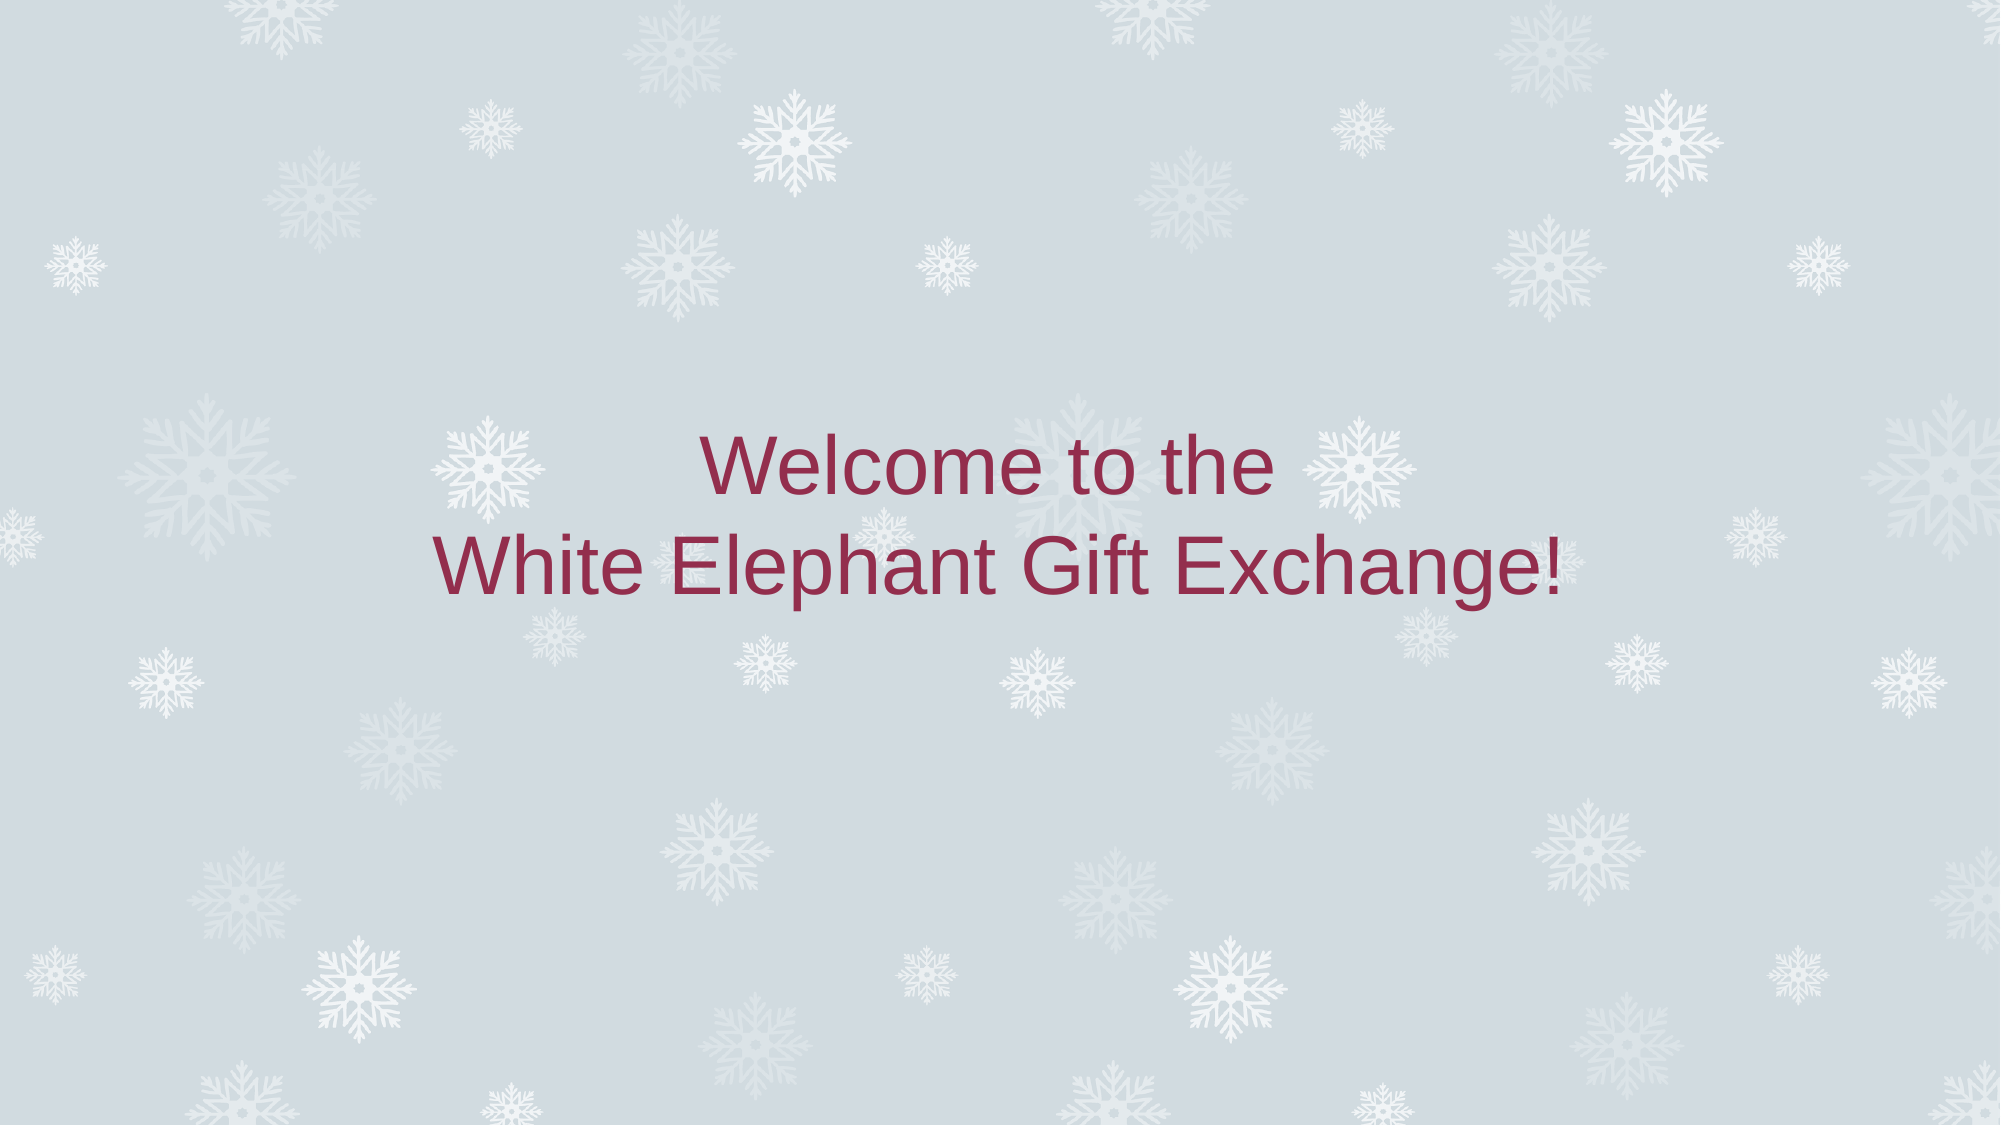

# Welcome to the White Elephant Gift Exchange!